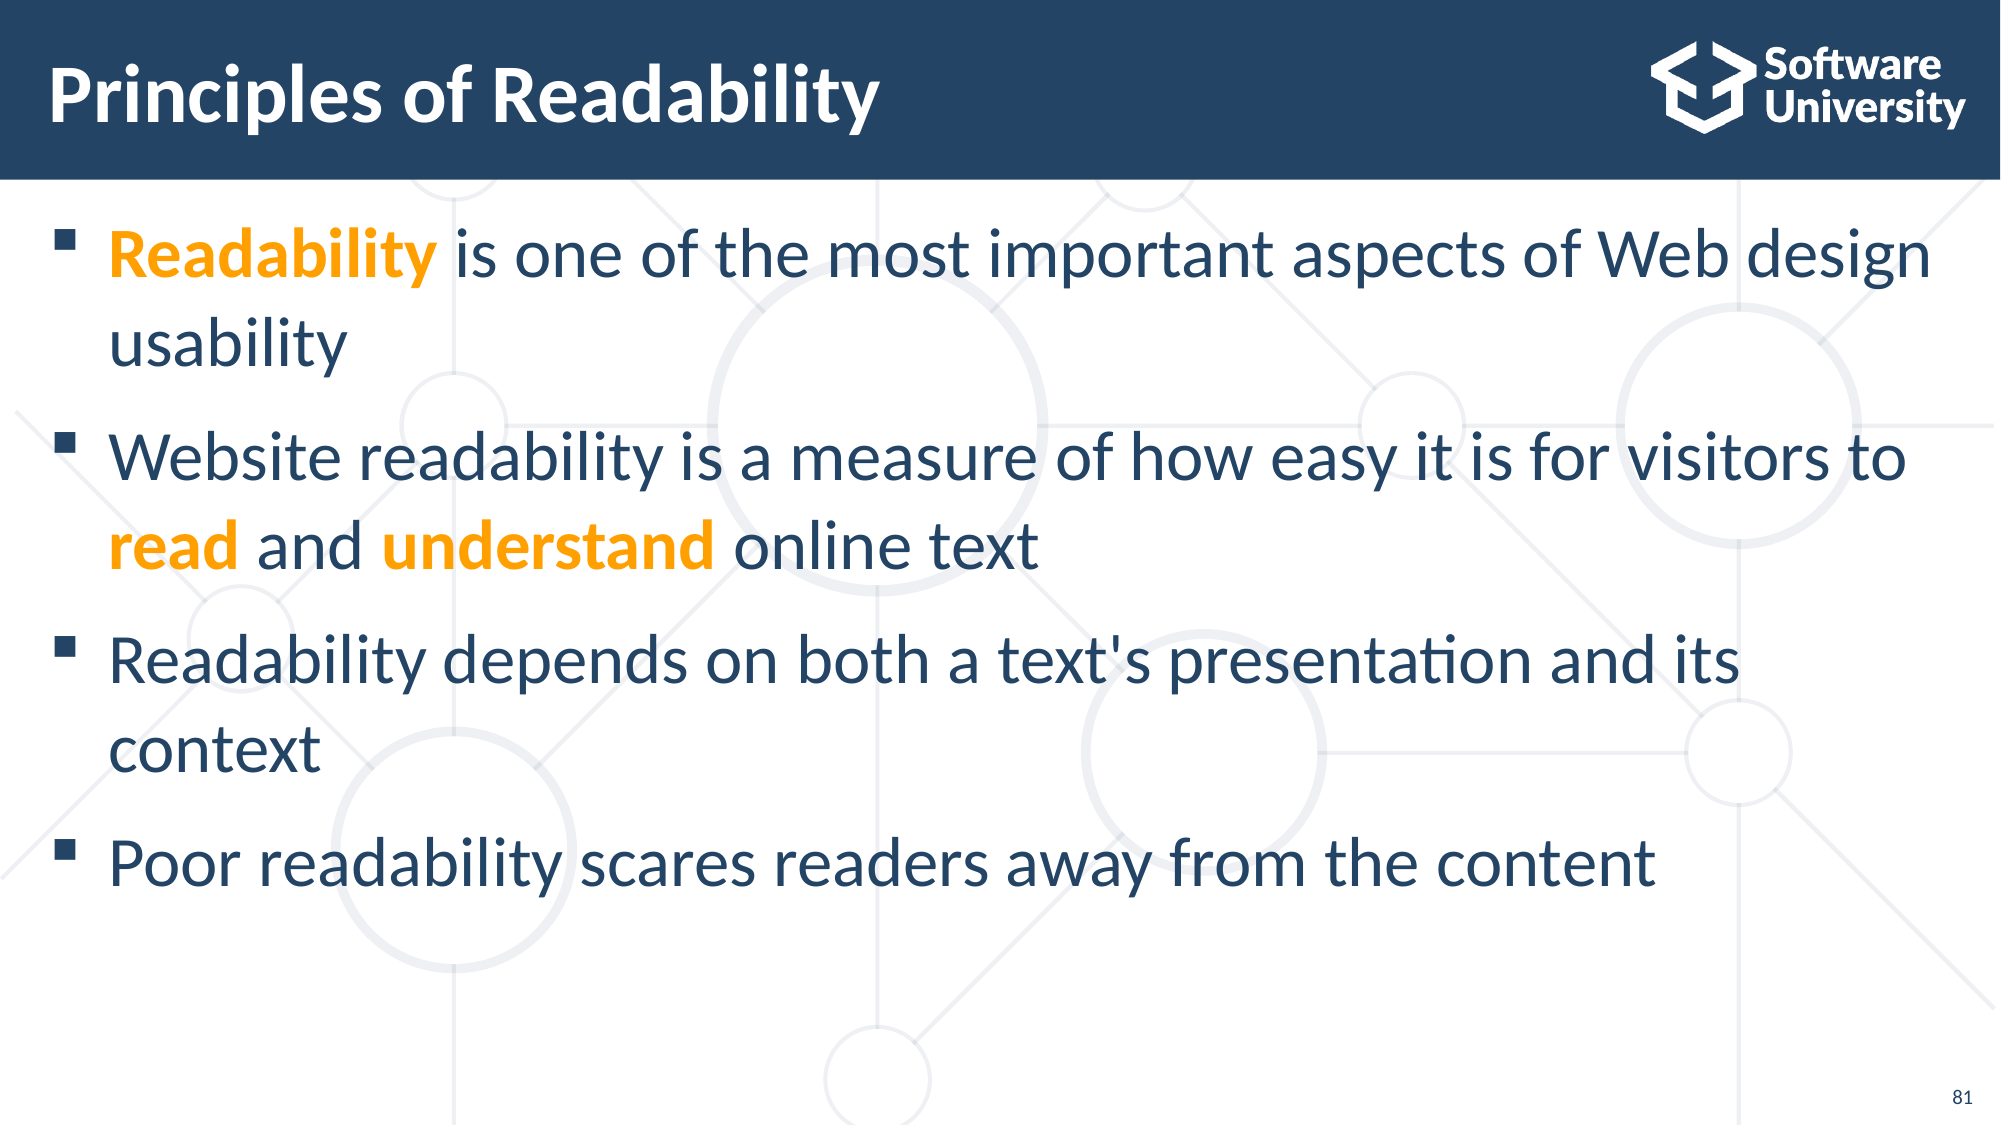

# Principles of Readability
Readability is one of the most important aspects of Web design usability
Website readability is a measure of how easy it is for visitors to read and understand online text
Readability depends on both a text's presentation and its context
Poor readability scares readers away from the content

81